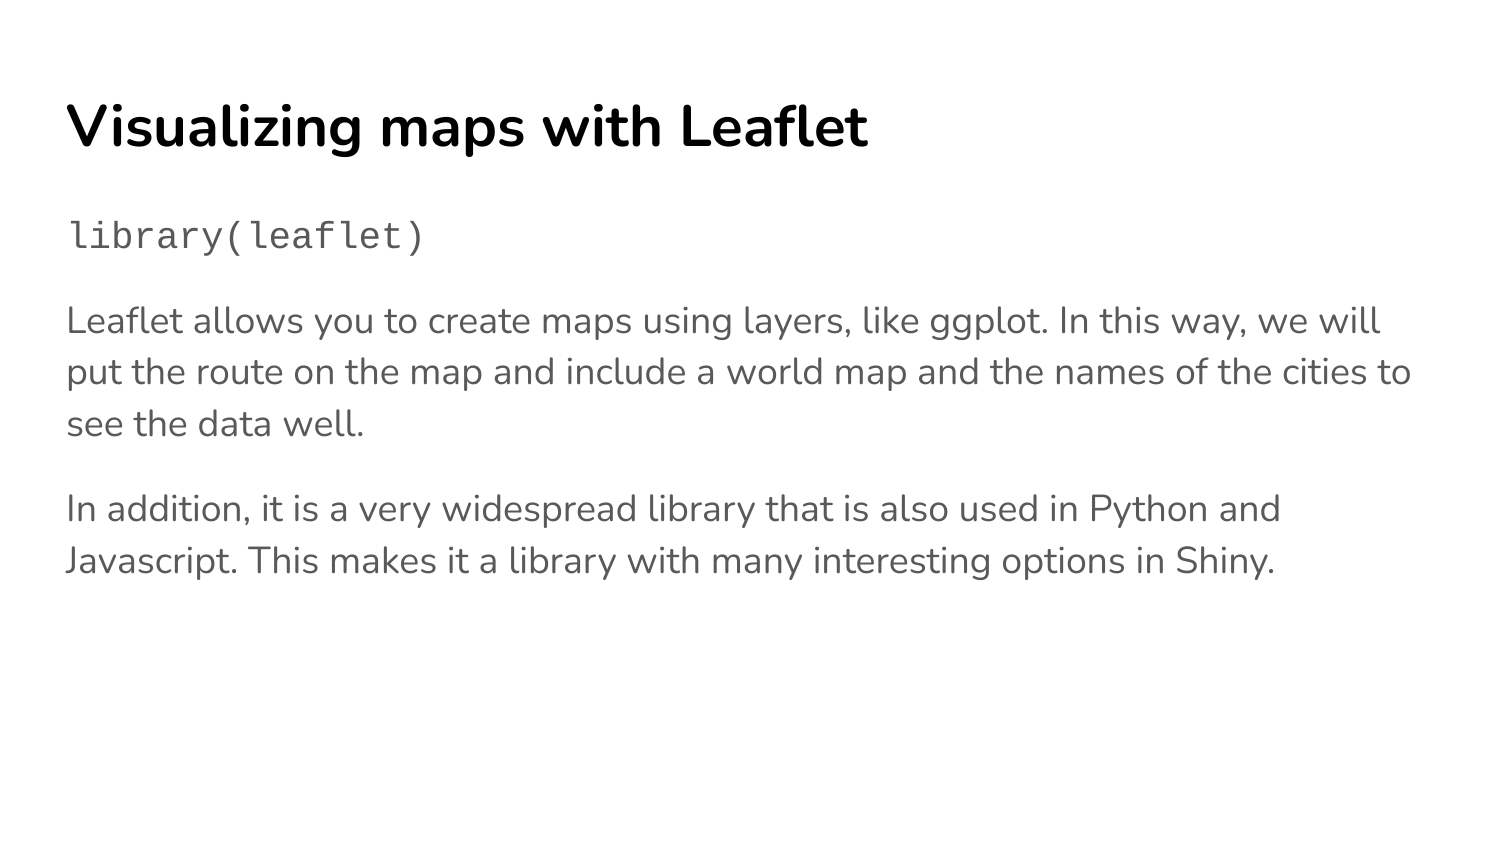

# Visualizing maps with Leaflet
library(leaflet)
Leaflet allows you to create maps using layers, like ggplot. In this way, we will put the route on the map and include a world map and the names of the cities to see the data well.
In addition, it is a very widespread library that is also used in Python and Javascript. This makes it a library with many interesting options in Shiny.